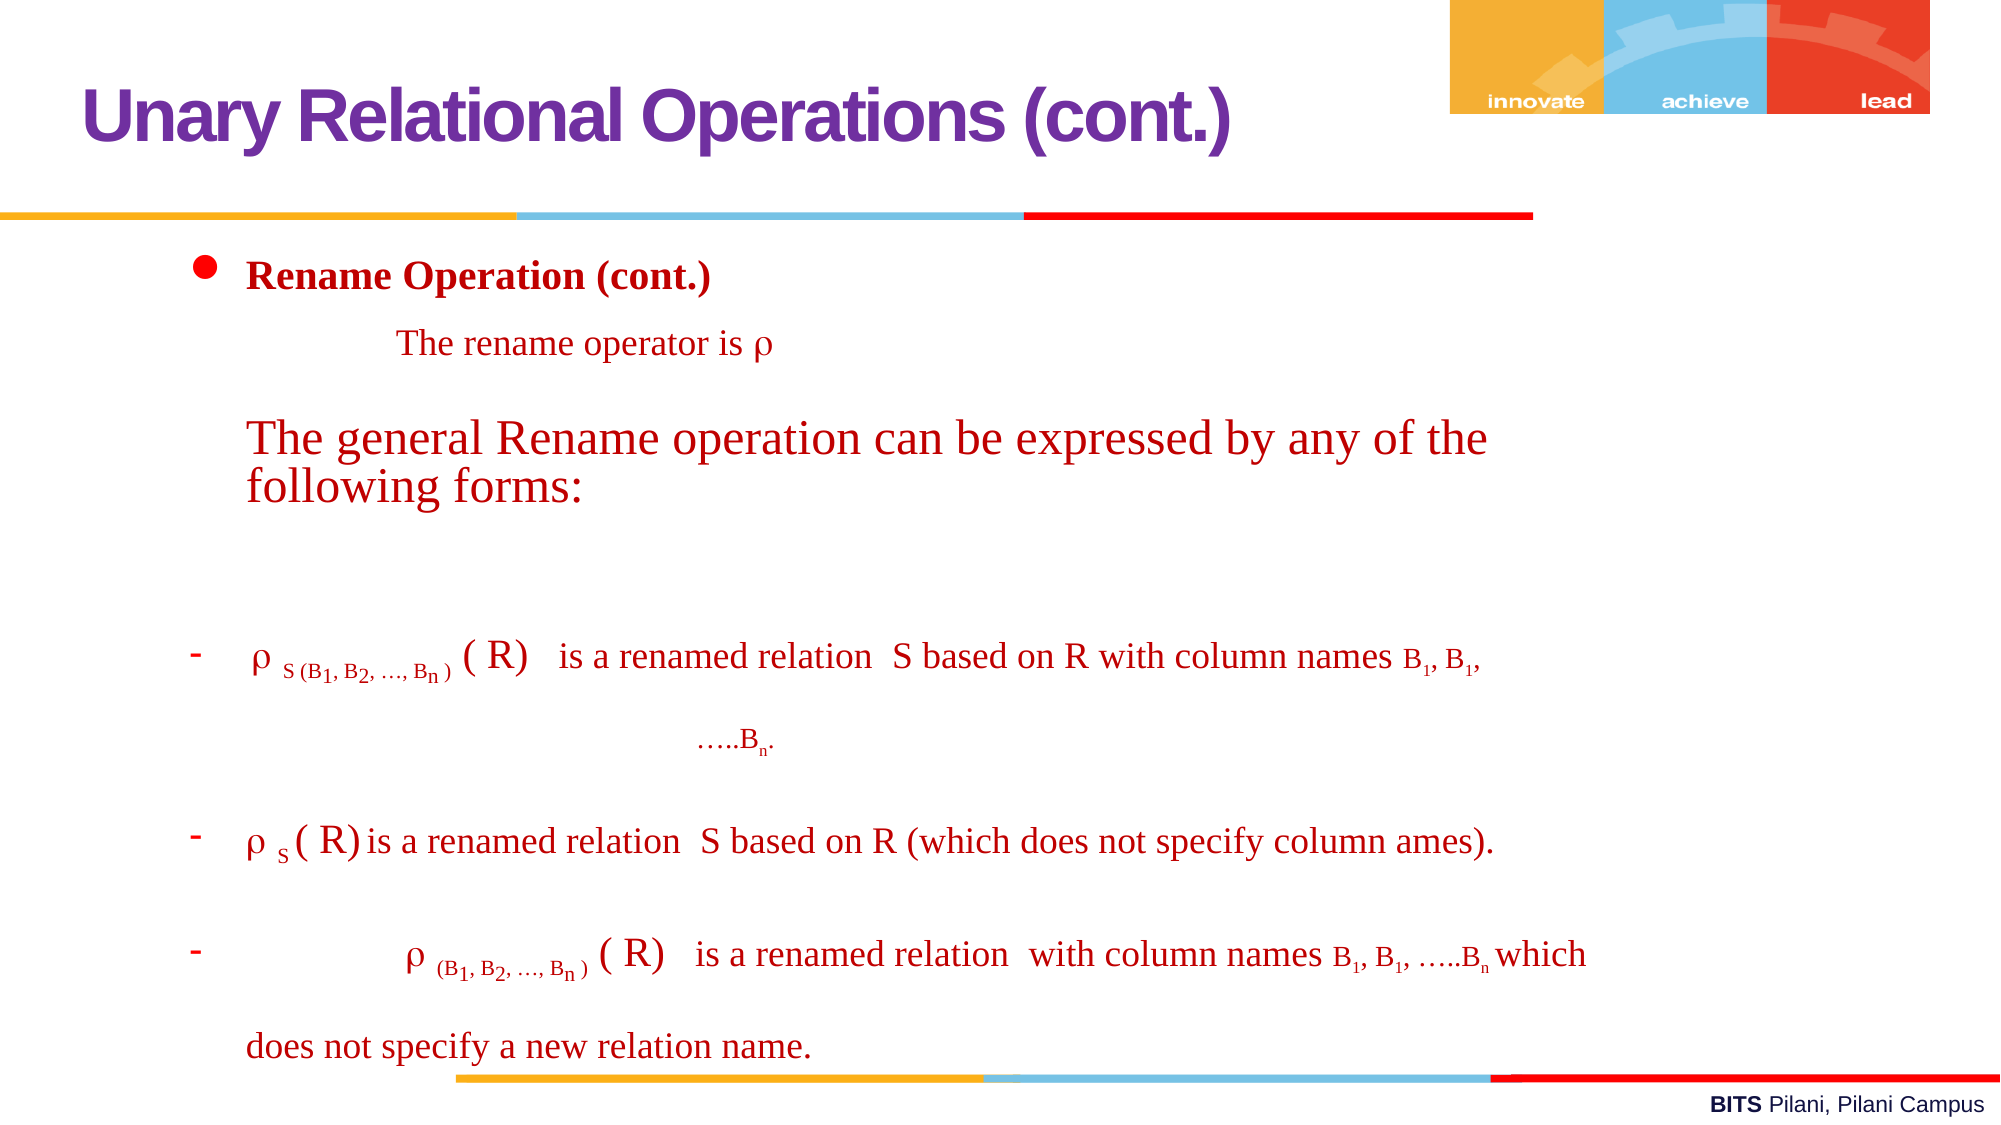

Unary Relational Operations (cont.)
Rename Operation (cont.)

		The rename operator is ρ

	The general Rename operation can be expressed by any of the following forms:

 ρ S (B1, B2, …, Bn )  ( R)   is a renamed relation S based on R with column names B1, B1, 				…..Bn.
ρ S ( R) is a renamed relation S based on R (which does not specify column ames).
	 ρ (B1, B2, …, Bn )  ( R)   is a renamed relation with column names B1, B1, …..Bn which does not specify a new relation name.